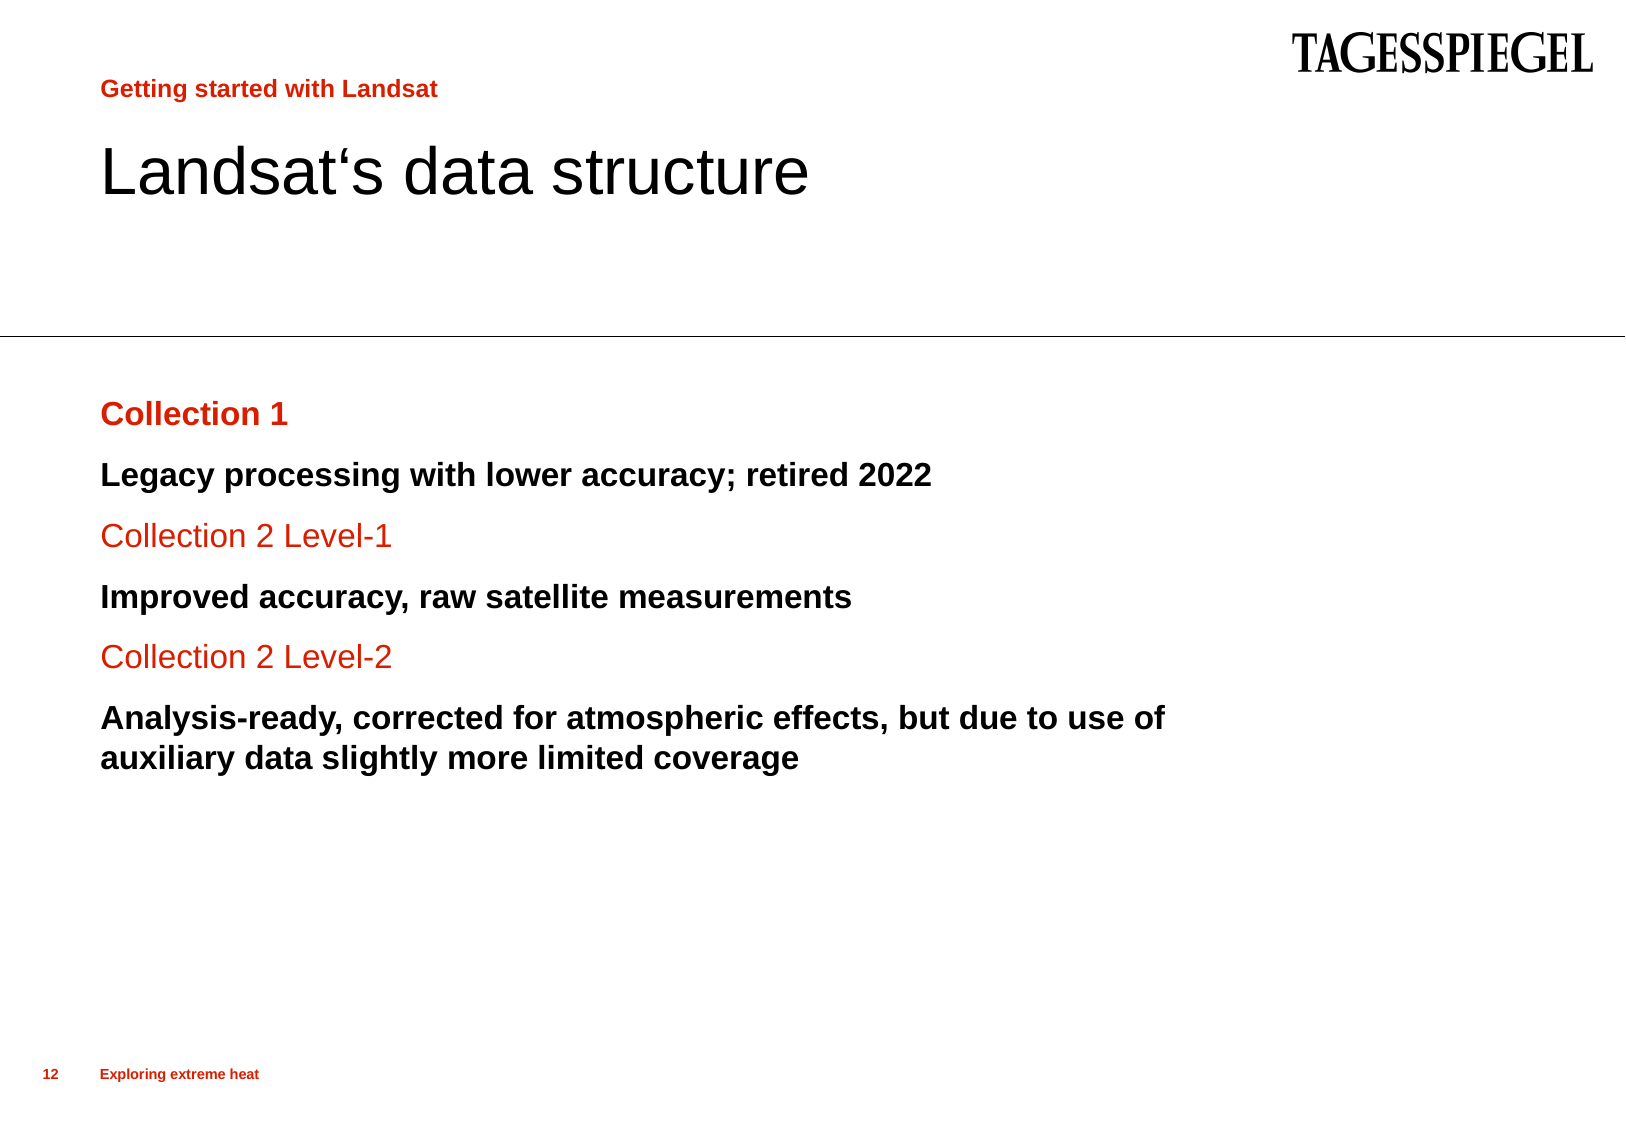

Getting started with Landsat
# Landsat‘s data structure
Collection 1
Legacy processing with lower accuracy; retired 2022
Collection 2 Level-1
Improved accuracy, raw satellite measurements
Collection 2 Level-2
Analysis-ready, corrected for atmospheric effects, but due to use of auxiliary data slightly more limited coverage
12
Exploring extreme heat